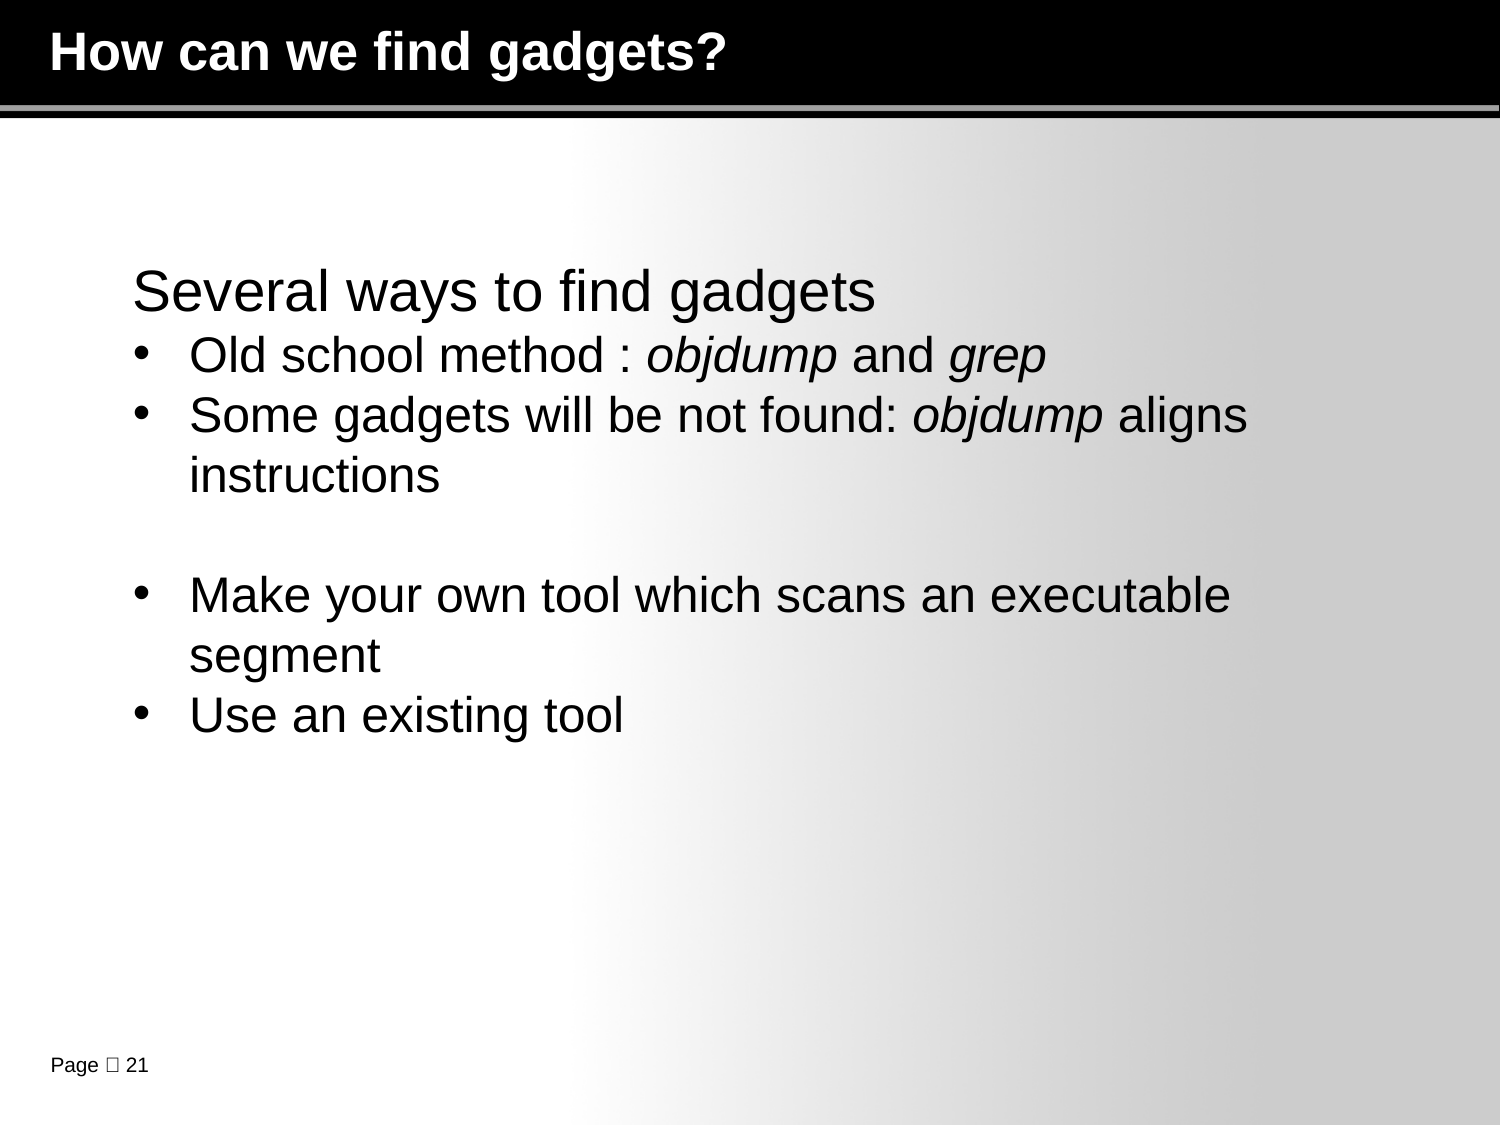

# How can we ﬁnd gadgets?
Several ways to find gadgets
Old school method : objdump and grep
Some gadgets will be not found: objdump aligns instructions

Make your own tool which scans an executable segment
Use an existing tool